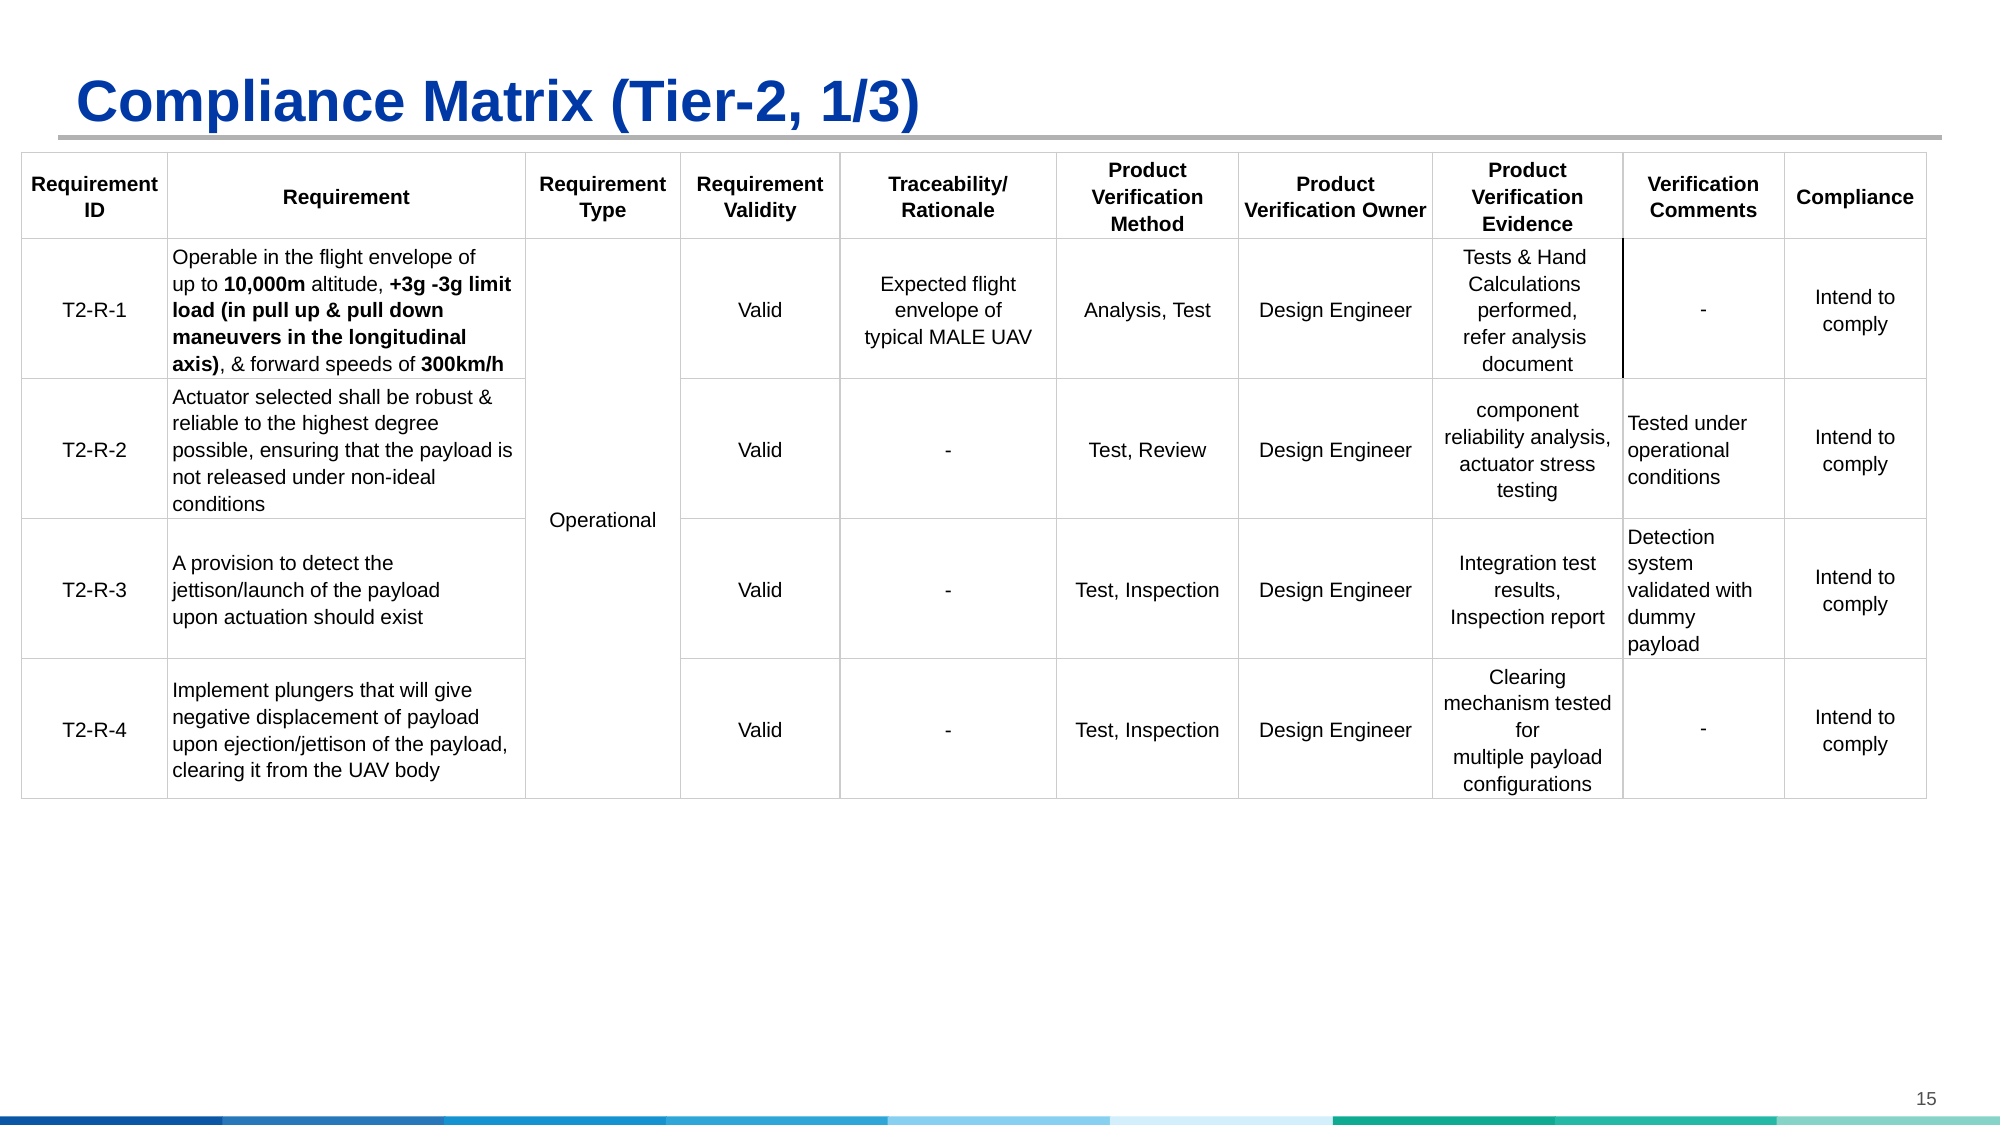

# Compliance Matrix (Tier-2, 1/3)
| Requirement ID | Requirement | Requirement Type | Requirement Validity | Traceability/ Rationale | Product Verification Method | Product Verification Owner | Product Verification Evidence | Verification Comments | Compliance |
| --- | --- | --- | --- | --- | --- | --- | --- | --- | --- |
| T2-R-1 | Operable in the flight envelope of up to 10,000m altitude, +3g -3g limit load (in pull up & pull down maneuvers in the longitudinal axis), & forward speeds of 300km/h | Operational | Valid | Expected flight envelope of typical MALE UAV | Analysis, Test | Design Engineer | Tests & Hand Calculations performed, refer analysis document | - | Intend to comply |
| T2-R-2 | Actuator selected shall be robust & reliable to the highest degree possible, ensuring that the payload is not released under non-ideal conditions |  | Valid | - | Test, Review | Design Engineer | component reliability analysis, actuator stress testing | Tested under operational conditions | Intend to comply |
| T2-R-3 | A provision to detect the jettison/launch of the payload upon actuation should exist |  | Valid | - | Test, Inspection | Design Engineer | Integration test results, Inspection report | Detection system validated with dummy payload | Intend to comply |
| T2-R-4 | Implement plungers that will give negative displacement of payload upon ejection/jettison of the payload, clearing it from the UAV body |  | Valid | - | Test, Inspection | Design Engineer | Clearing mechanism tested for multiple payload configurations | - | Intend to comply |
15